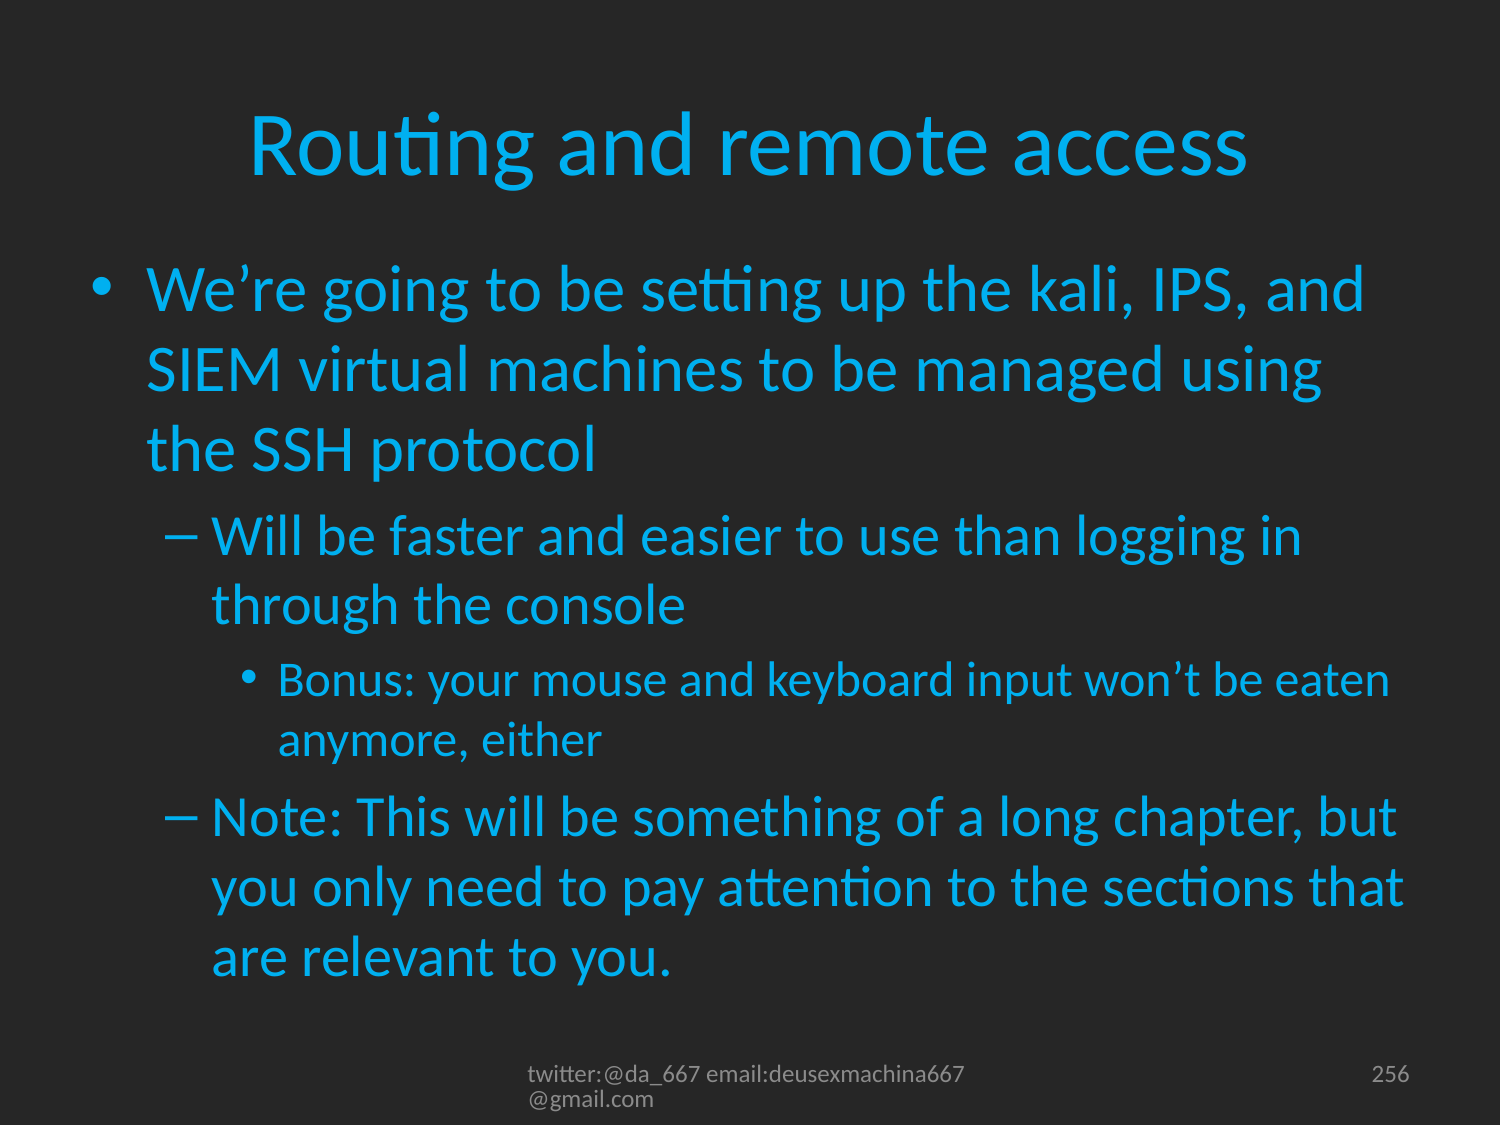

# Routing and remote access
We’re going to be setting up the kali, IPS, and SIEM virtual machines to be managed using the SSH protocol
Will be faster and easier to use than logging in through the console
Bonus: your mouse and keyboard input won’t be eaten anymore, either
Note: This will be something of a long chapter, but you only need to pay attention to the sections that are relevant to you.
twitter:@da_667 email:deusexmachina667@gmail.com
256